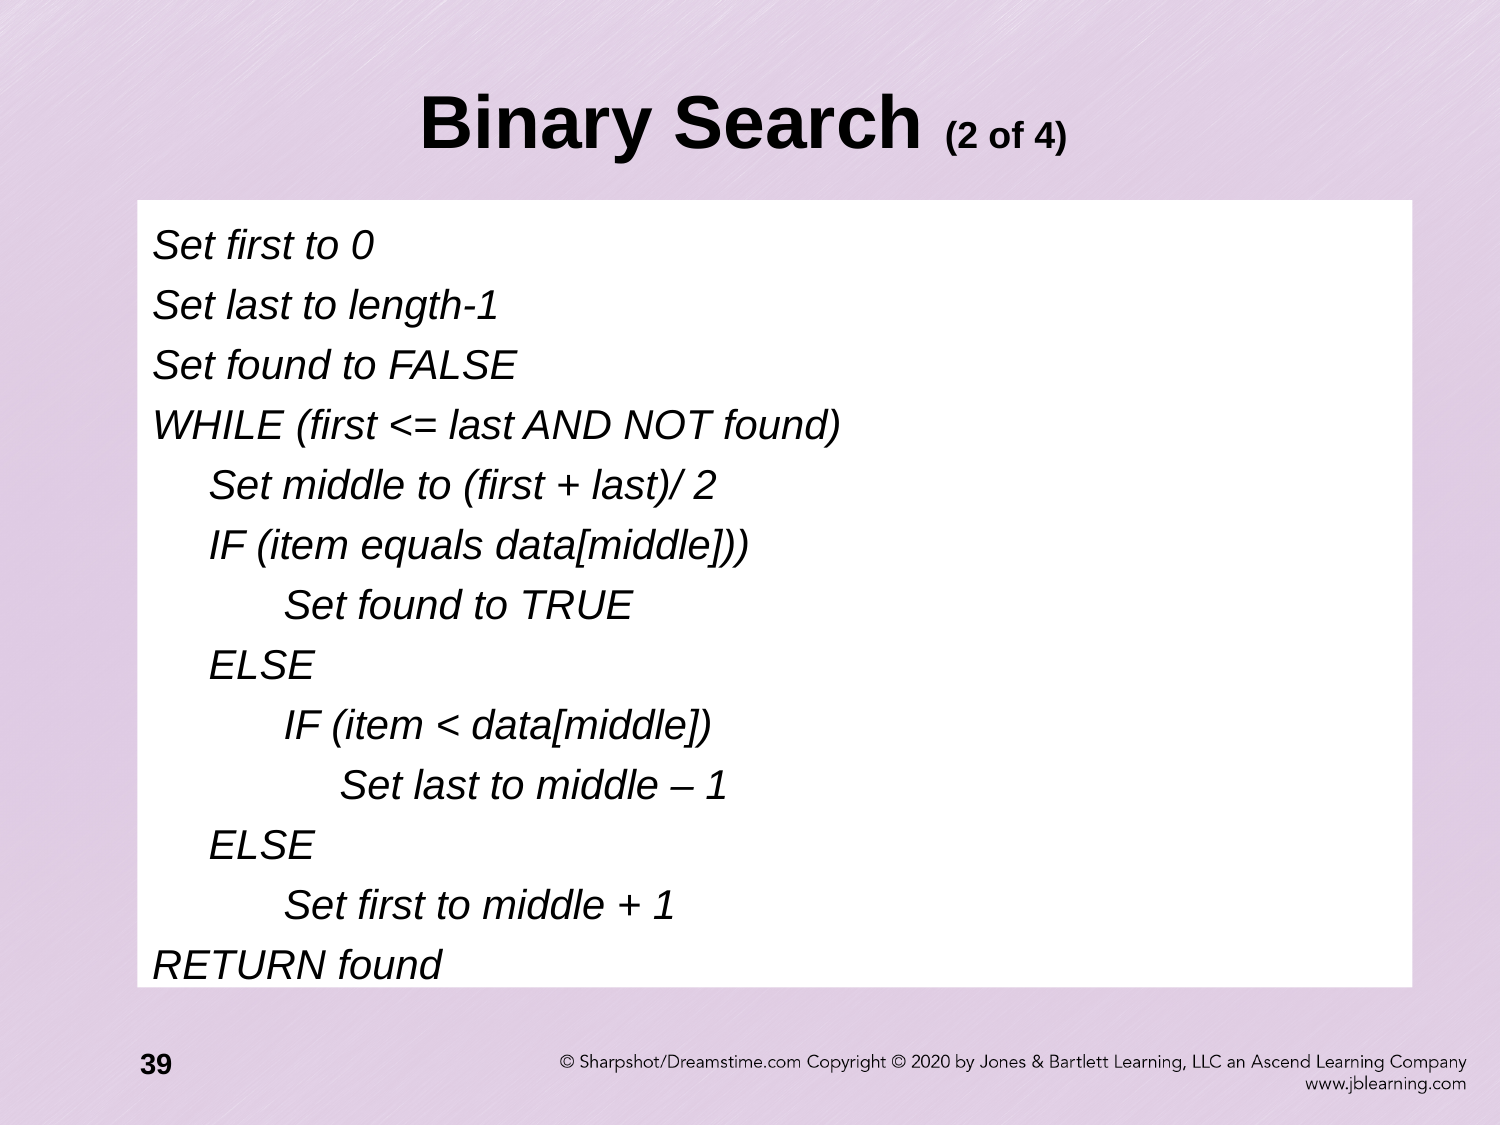

# Binary Search (2 of 4)
Set first to 0
Set last to length-1
Set found to FALSE
WHILE (first <= last AND NOT found)
  	Set middle to (first + last)/ 2
    	IF (item equals data[middle]))
        	Set found to TRUE
    	ELSE
        	IF (item < data[middle])
            	Set last to middle – 1
	ELSE
		Set first to middle + 1
RETURN found
39